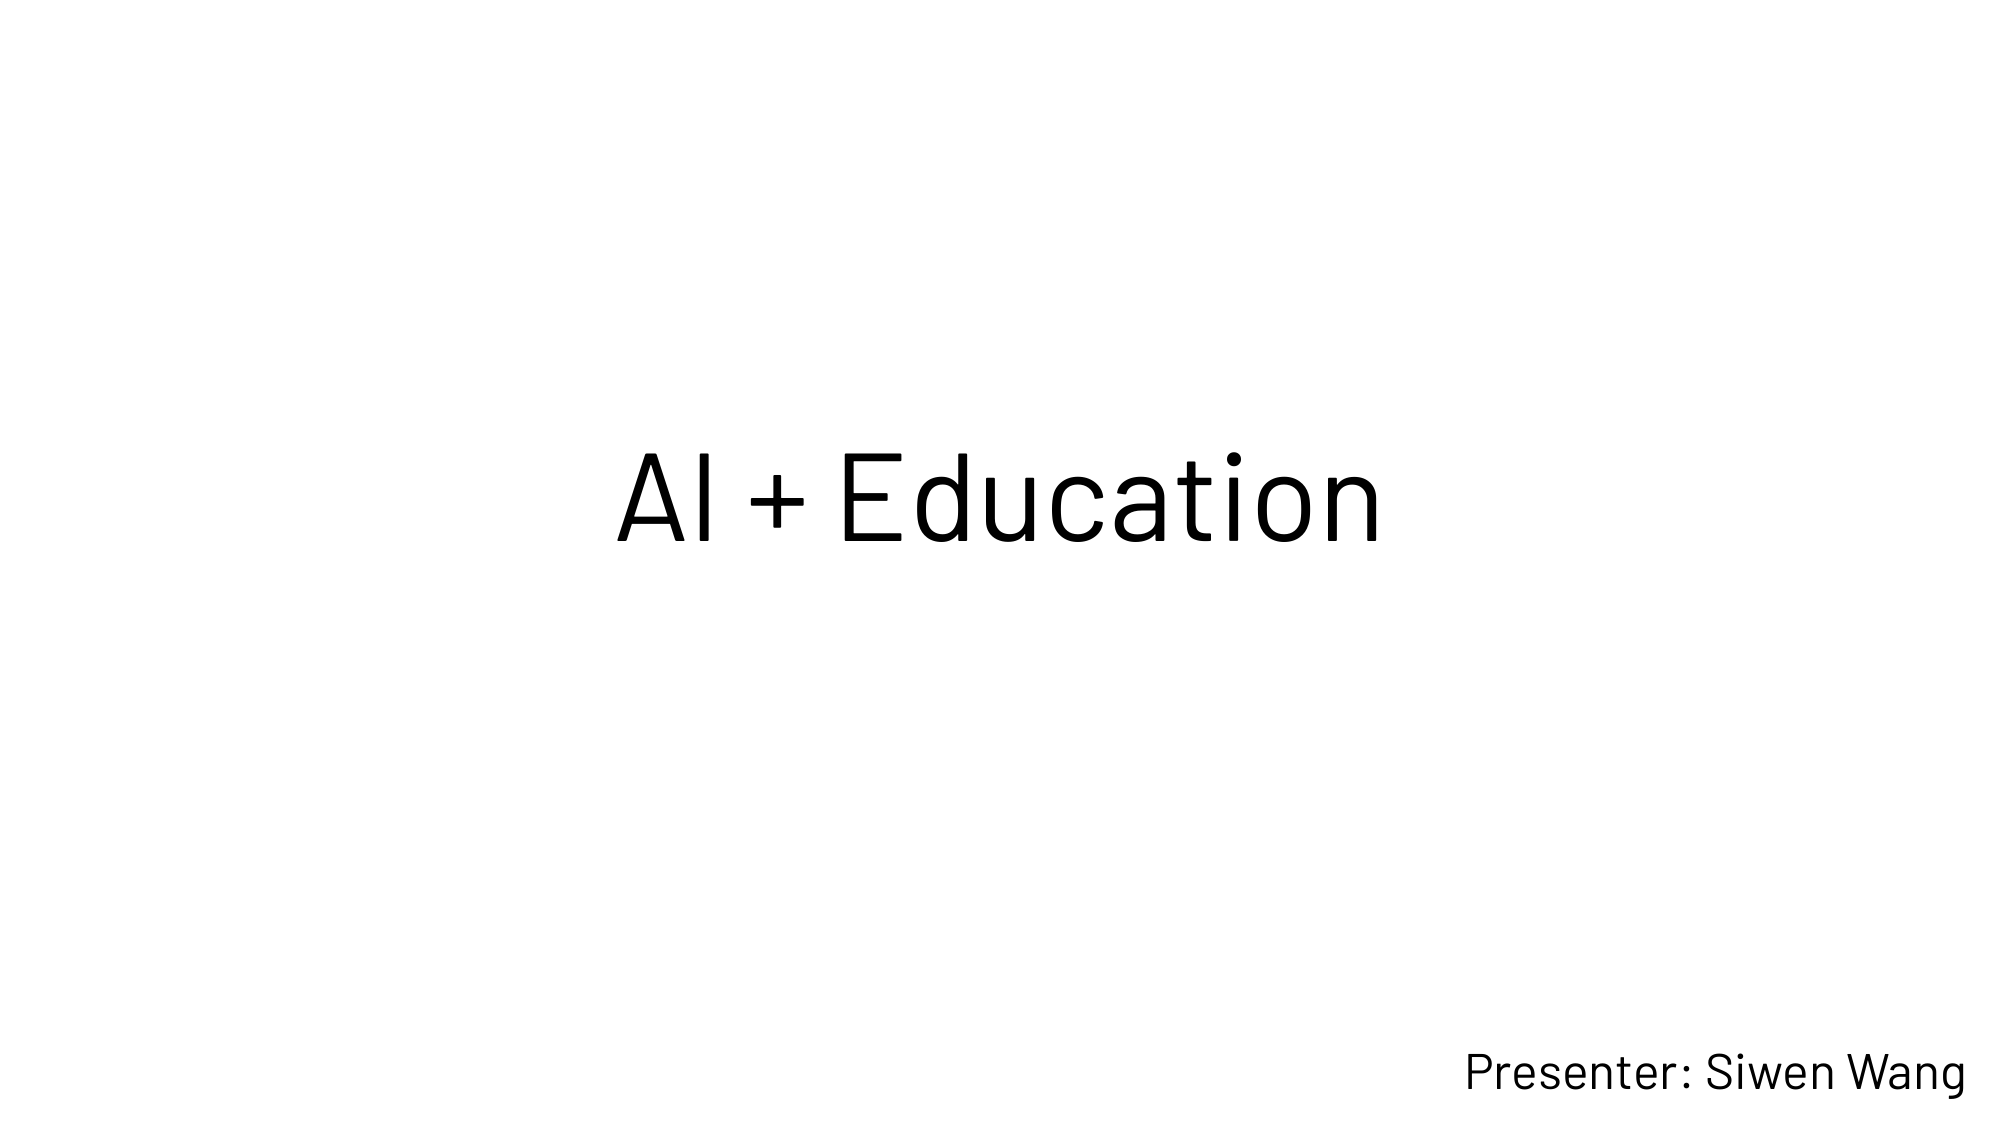

# AI + Education
Presenter: Siwen Wang